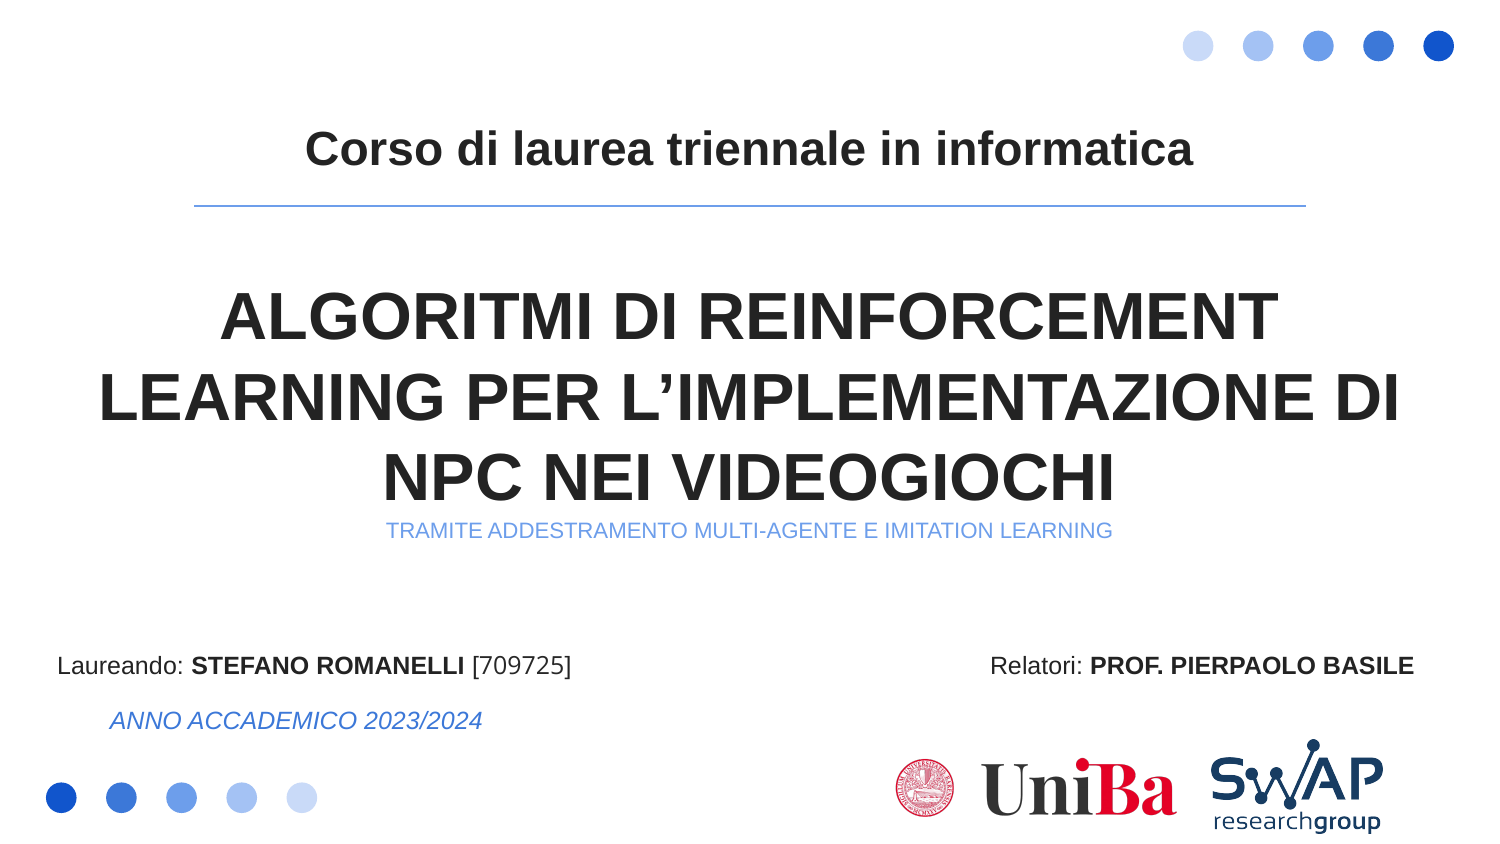

# Corso di laurea triennale in informatica
ALGORITMI DI REINFORCEMENT LEARNING PER L’IMPLEMENTAZIONE DI NPC NEI VIDEOGIOCHI
TRAMITE ADDESTRAMENTO MULTI-AGENTE E IMITATION LEARNING
Laureando: STEFANO ROMANELLI [709725]
Relatori: PROF. PIERPAOLO BASILE
ANNO ACCADEMICO 2023/2024